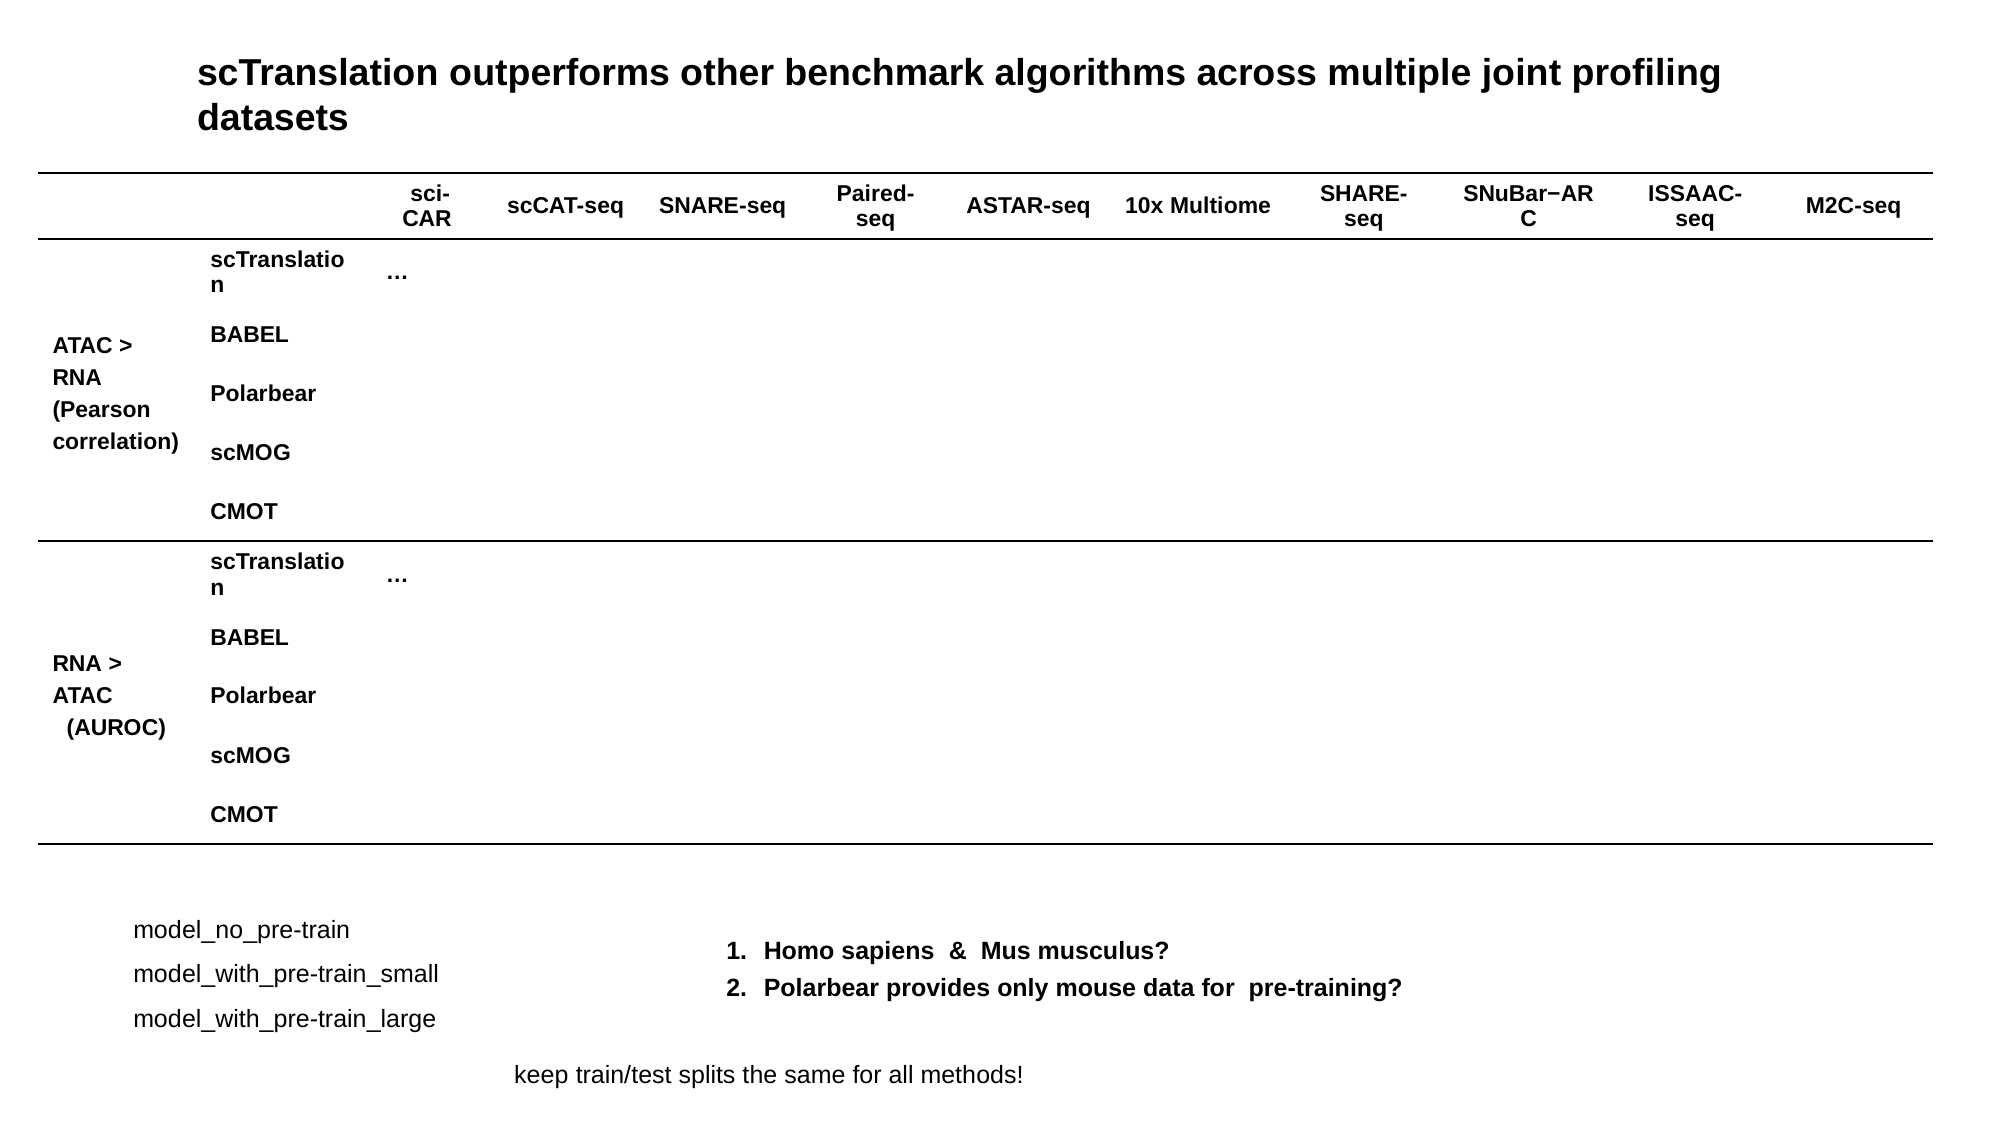

scTranslation outperforms other benchmark algorithms across multiple joint profiling datasets
|  |  | sci-CAR | scCAT-seq | SNARE-seq | Paired-seq | ASTAR-seq | 10x Multiome | SHARE-seq | SNuBar−ARC | ISSAAC-seq | M2C-seq |
| --- | --- | --- | --- | --- | --- | --- | --- | --- | --- | --- | --- |
| ATAC > RNA (Pearson correlation) | scTranslation | … |  |  |  |  |  |  |  |  |  |
|  | BABEL |  |  |  |  |  |  |  |  |  |  |
|  | Polarbear |  |  |  |  |  |  |  |  |  |  |
|  | scMOG |  |  |  |  |  |  |  |  |  |  |
|  | CMOT |  |  |  |  |  |  |  |  |  |  |
| RNA > ATAC (AUROC) | scTranslation | … |  |  |  |  |  |  |  |  |  |
|  | BABEL |  |  |  |  |  |  |  |  |  |  |
|  | Polarbear |  |  |  |  |  |  |  |  |  |  |
|  | scMOG |  |  |  |  |  |  |  |  |  |  |
|  | CMOT |  |  |  |  |  |  |  |  |  |  |
model_no_pre-train
model_with_pre-train_small
model_with_pre-train_large
Homo sapiens  &  Mus musculus?
Polarbear provides only mouse data for  pre-training?
keep train/test splits the same for all methods!